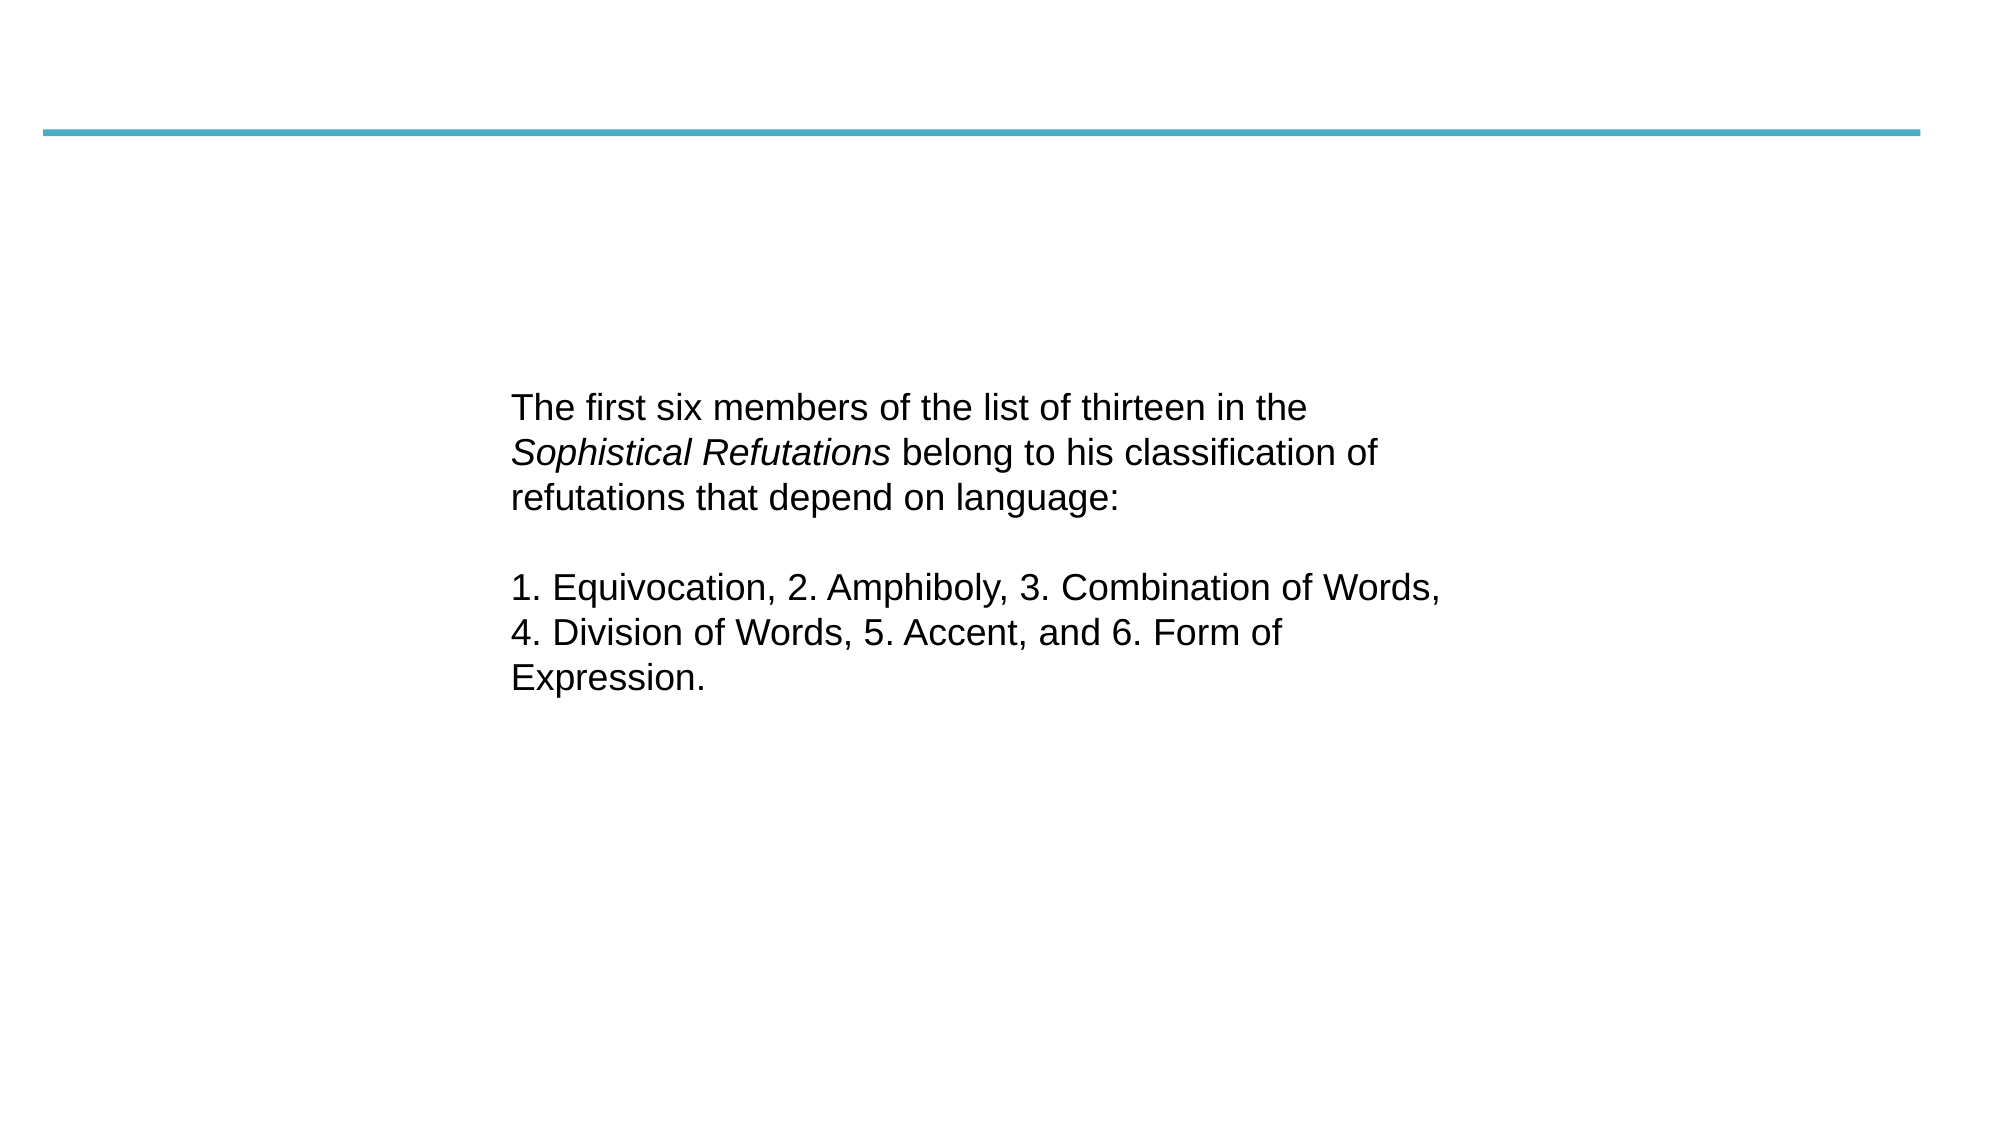

The first six members of the list of thirteen in the Sophistical Refutations belong to his classification of refutations that depend on language:

1. Equivocation, 2. Amphiboly, 3. Combination of Words,
4. Division of Words, 5. Accent, and 6. Form of Expression.